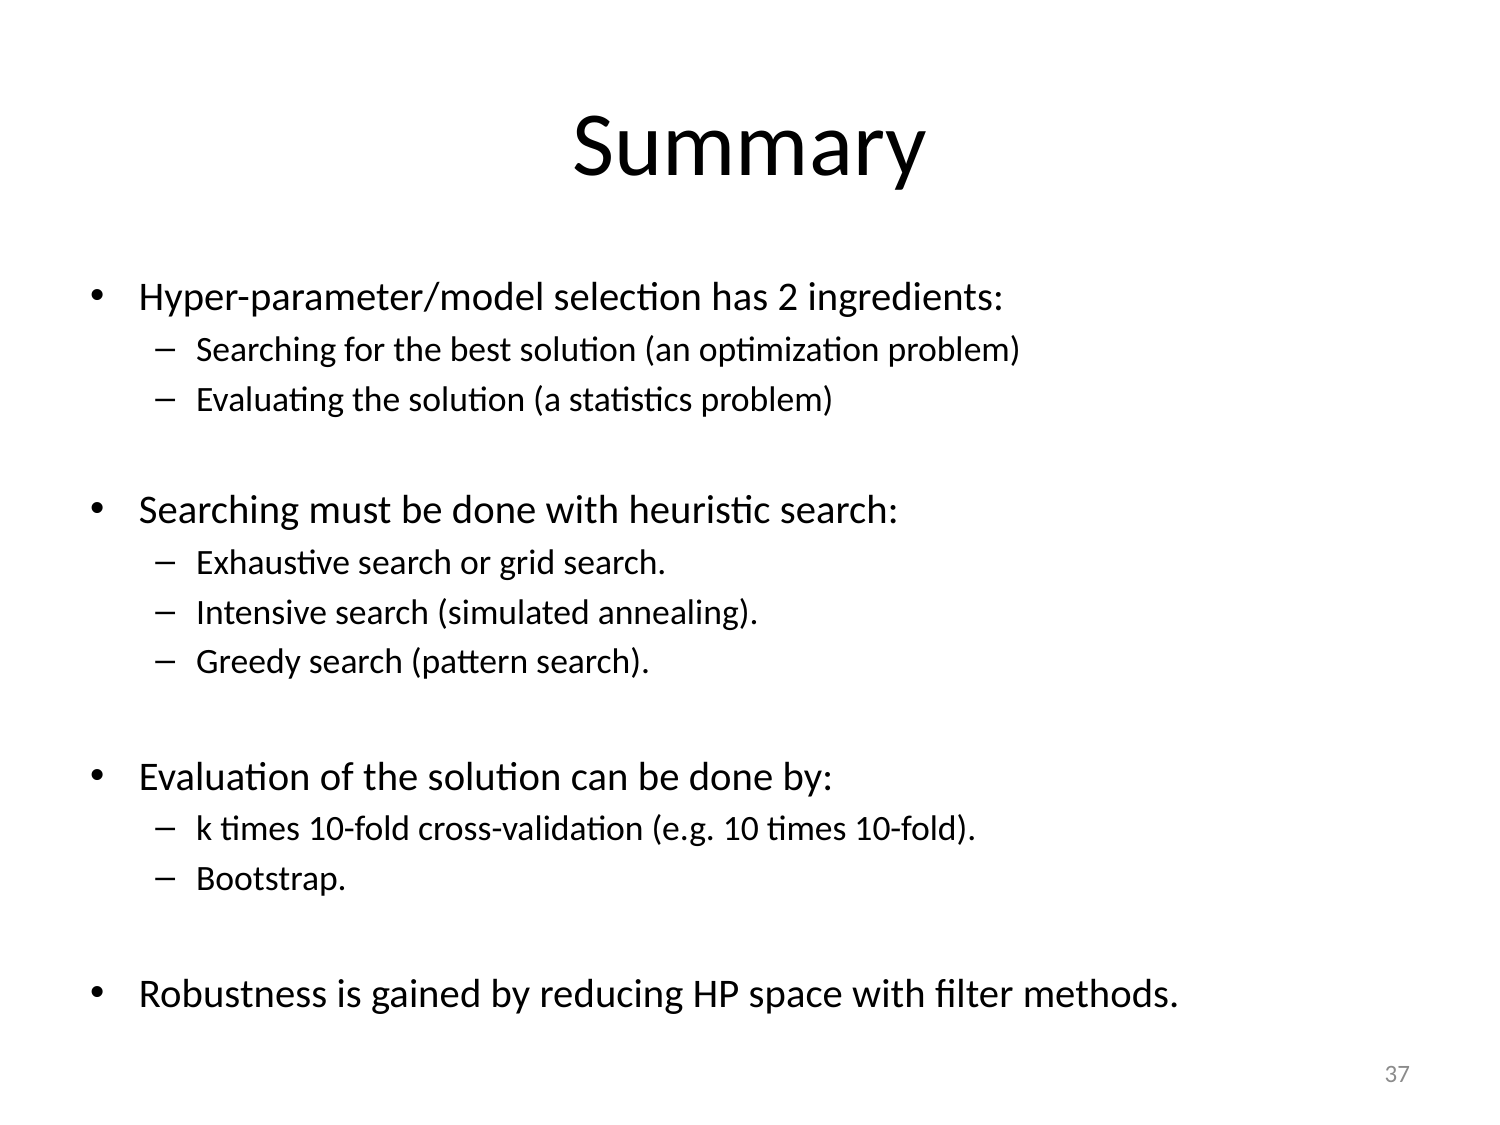

# Summary
Hyper-parameter/model selection has 2 ingredients:
Searching for the best solution (an optimization problem)
Evaluating the solution (a statistics problem)

Searching must be done with heuristic search:
Exhaustive search or grid search.
Intensive search (simulated annealing).
Greedy search (pattern search).

Evaluation of the solution can be done by:
k times 10-fold cross-validation (e.g. 10 times 10-fold).
Bootstrap.

Robustness is gained by reducing HP space with filter methods.
37